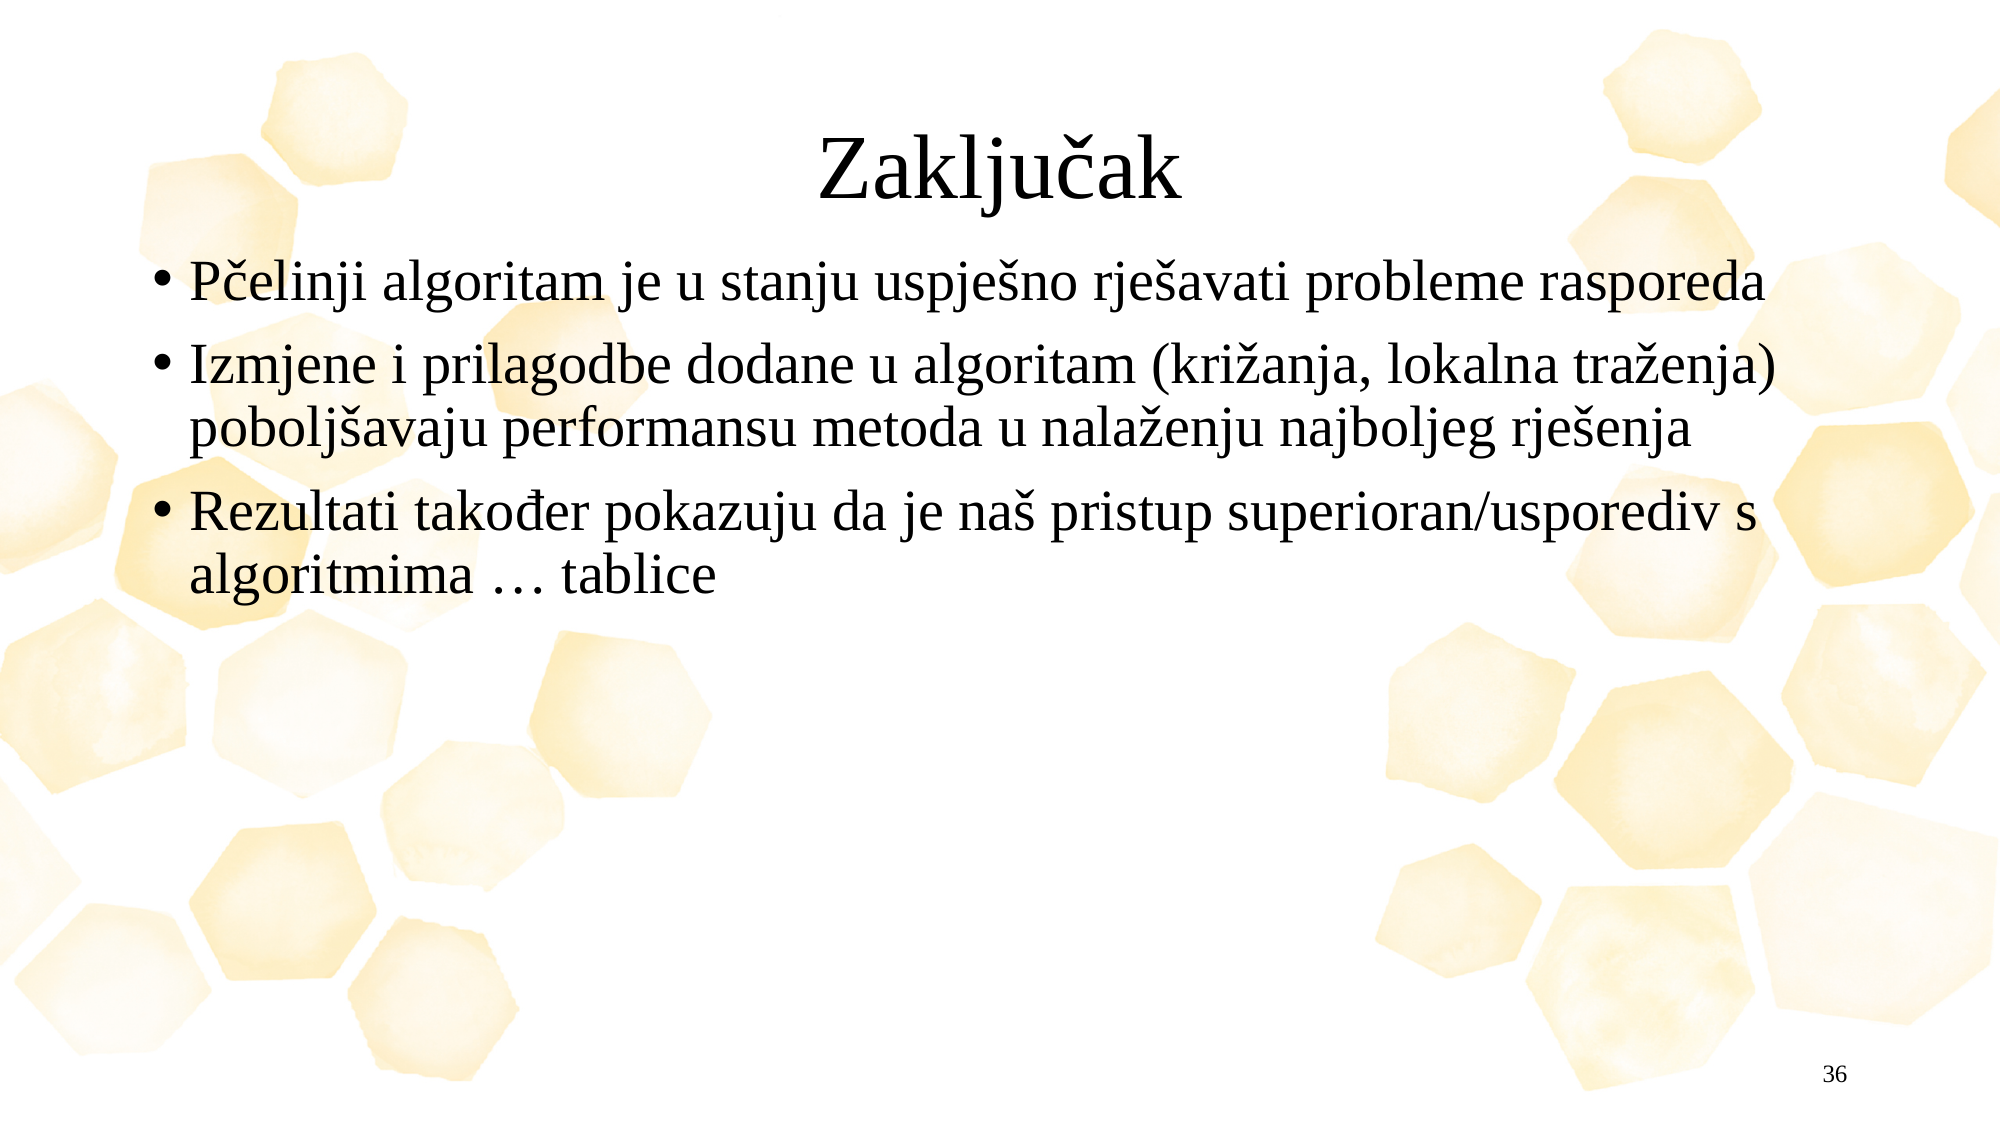

# Zaključak
Pčelinji algoritam je u stanju uspješno rješavati probleme rasporeda
Izmjene i prilagodbe dodane u algoritam (križanja, lokalna traženja) poboljšavaju performansu metoda u nalaženju najboljeg rješenja
Rezultati također pokazuju da je naš pristup superioran/usporediv s algoritmima … tablice
36